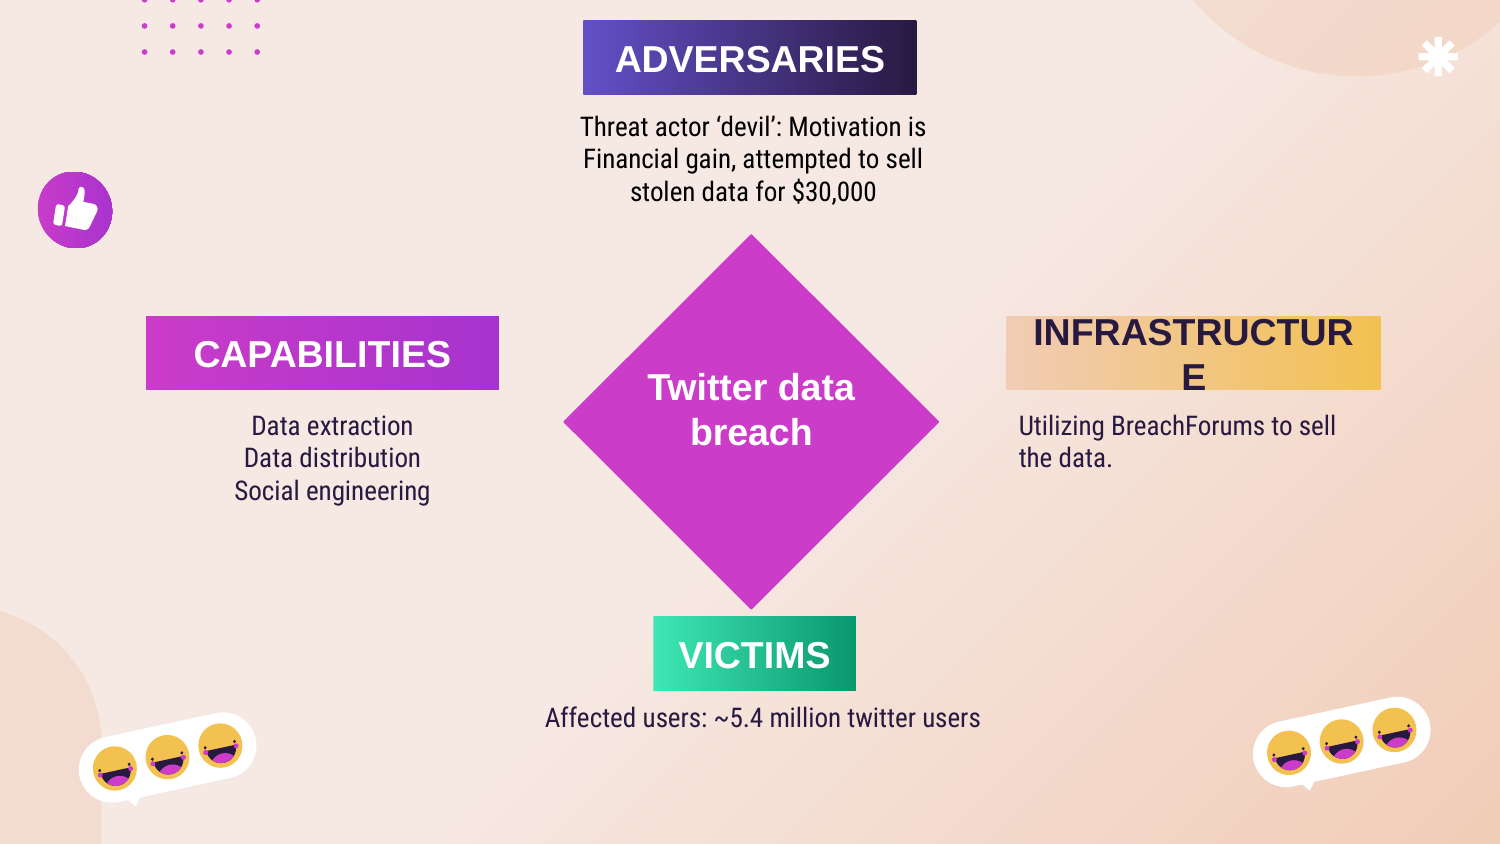

ADVERSARIES
Threat actor ‘devil’: Motivation is
Financial gain, attempted to sell stolen data for $30,000

INFRASTRUCTURE
CAPABILITIES
Twitter data breach
Data extraction
Data distribution
Social engineering

Utilizing BreachForums to sell the data.
VICTIMS
Affected users: ~5.4 million twitter users